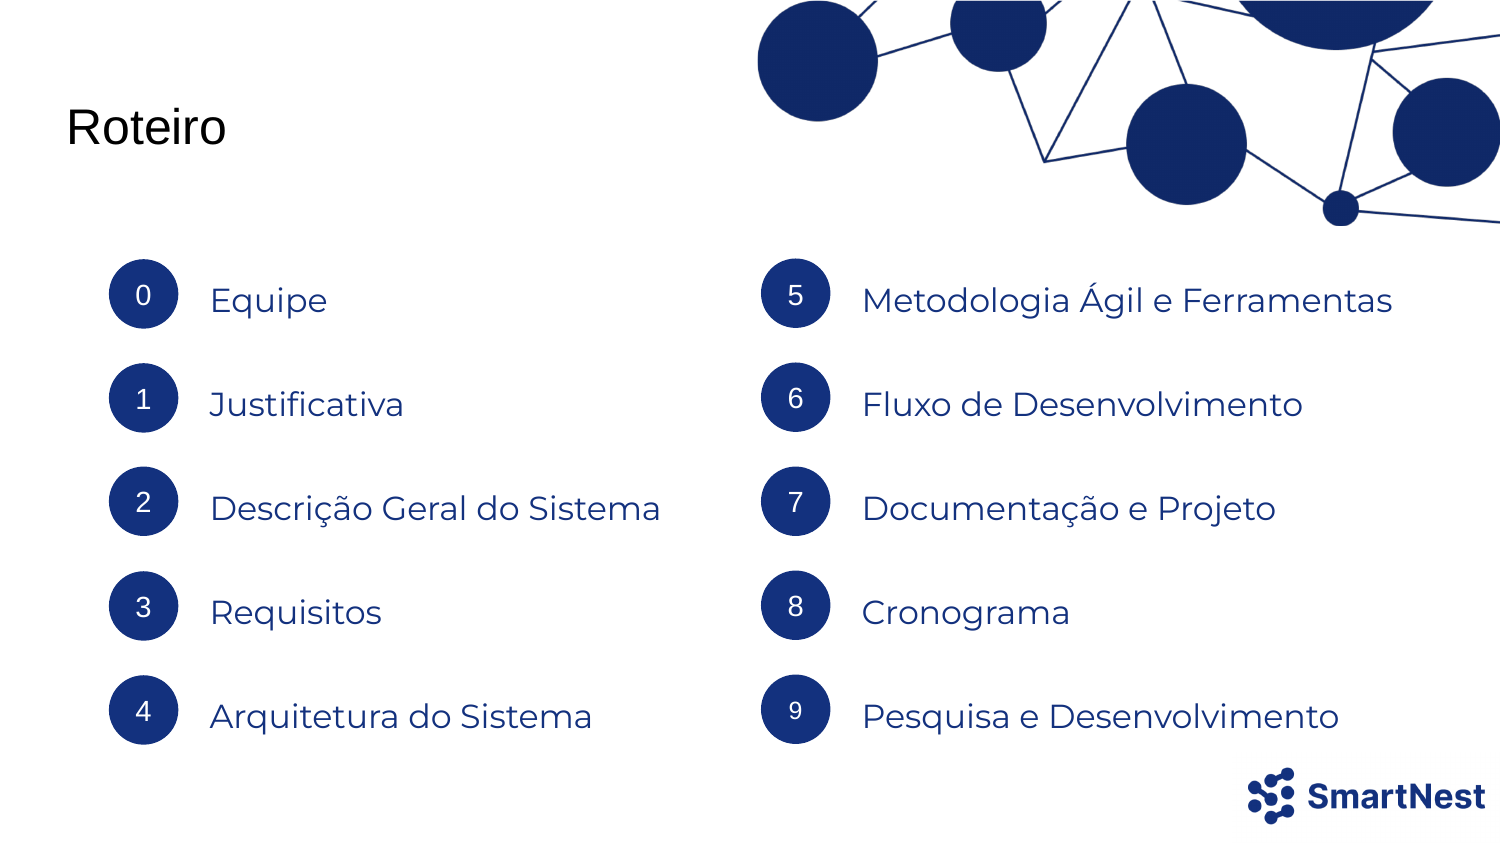

# Roteiro
Metodologia Ágil e Ferramentas
5
Equipe
0
Fluxo de Desenvolvimento
Justificativa
1
6
Descrição Geral do Sistema
2
Documentação e Projeto
7
Cronograma
8
Requisitos
3
Pesquisa e Desenvolvimento
9
Arquitetura do Sistema
4